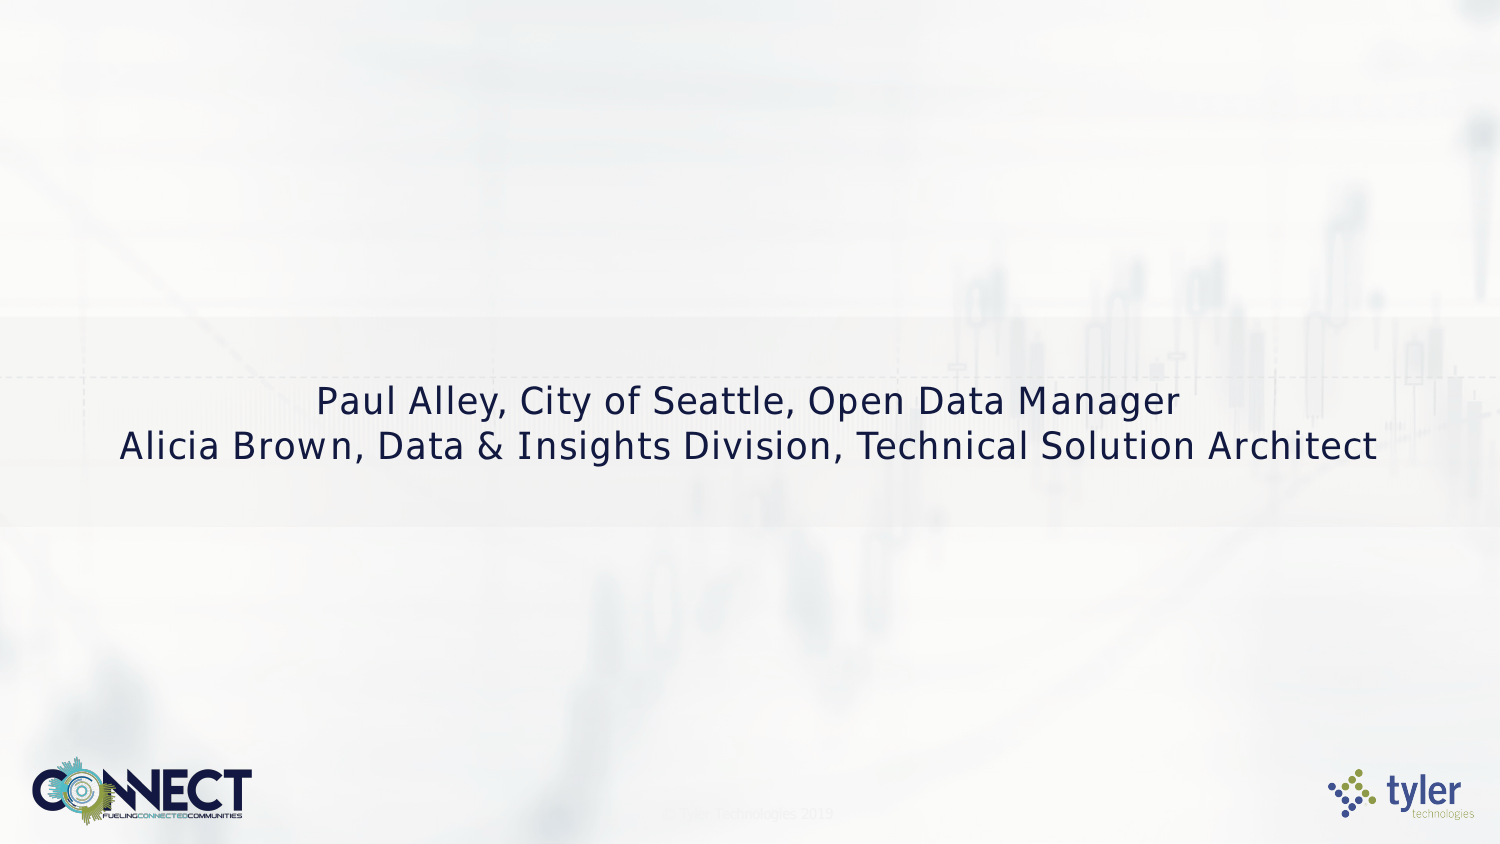

# Paul Alley, City of Seattle, Open Data Manager Alicia Brown, Data & Insights Division, Technical Solution Architect